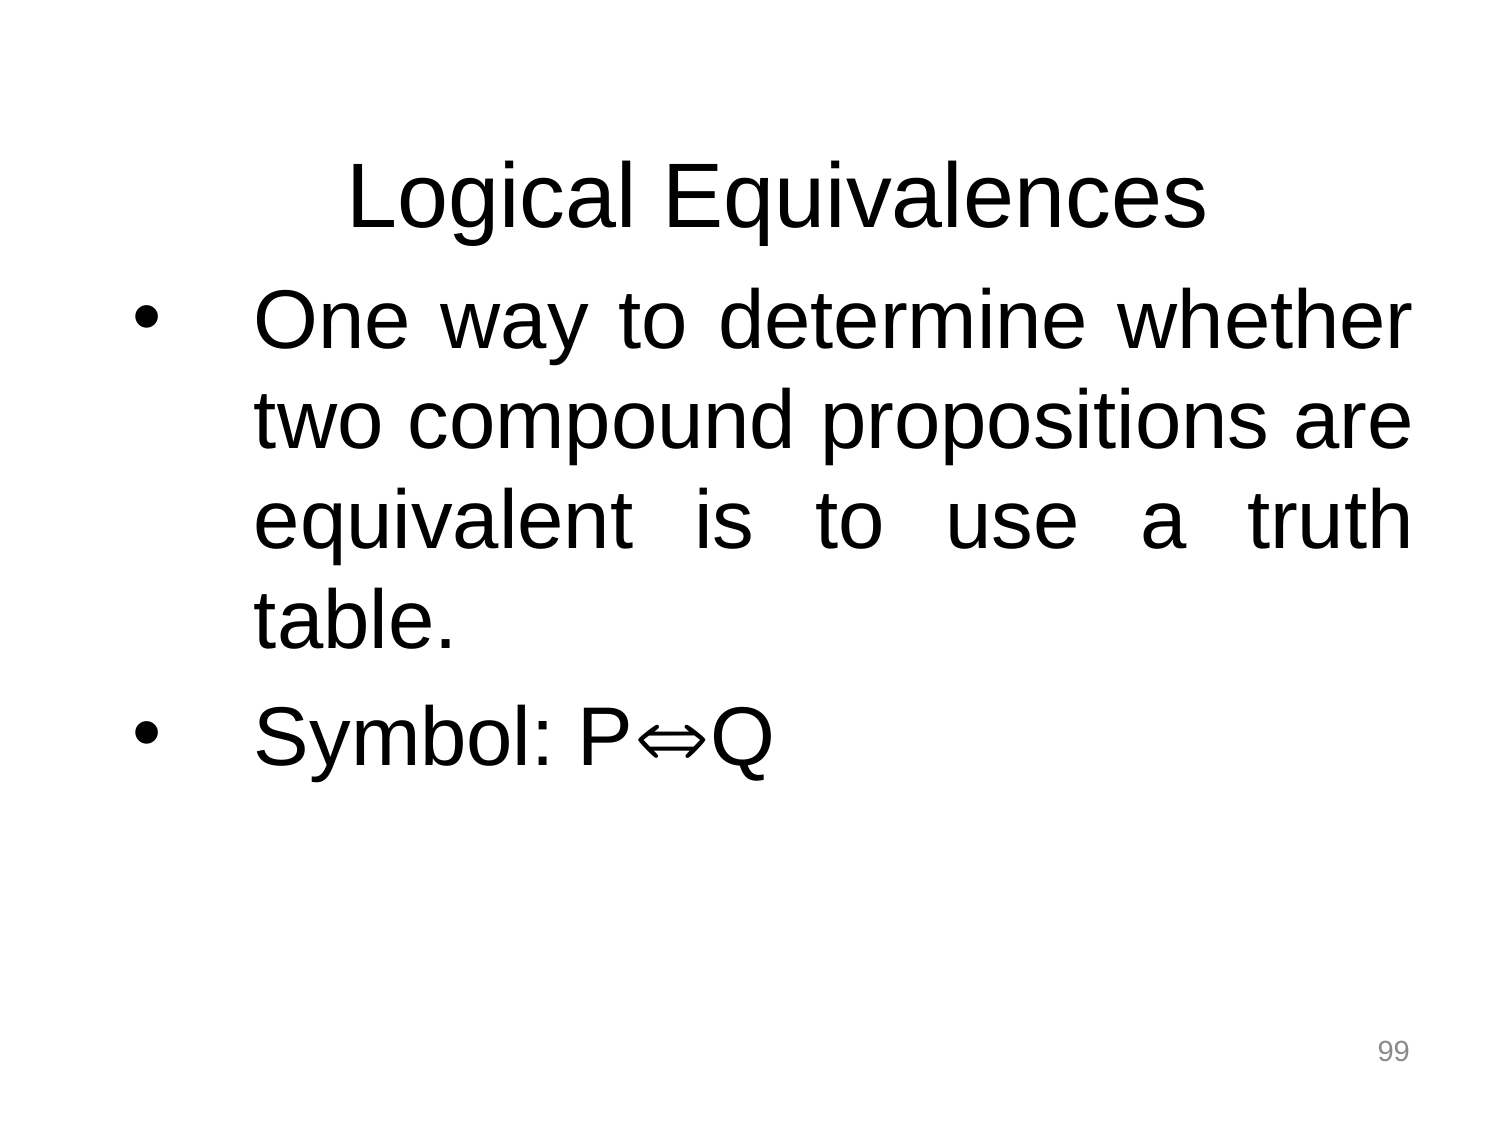

# Logical Equivalences
One way to determine whether two compound propositions are equivalent is to use a truth table.
Symbol: P⇔Q
99